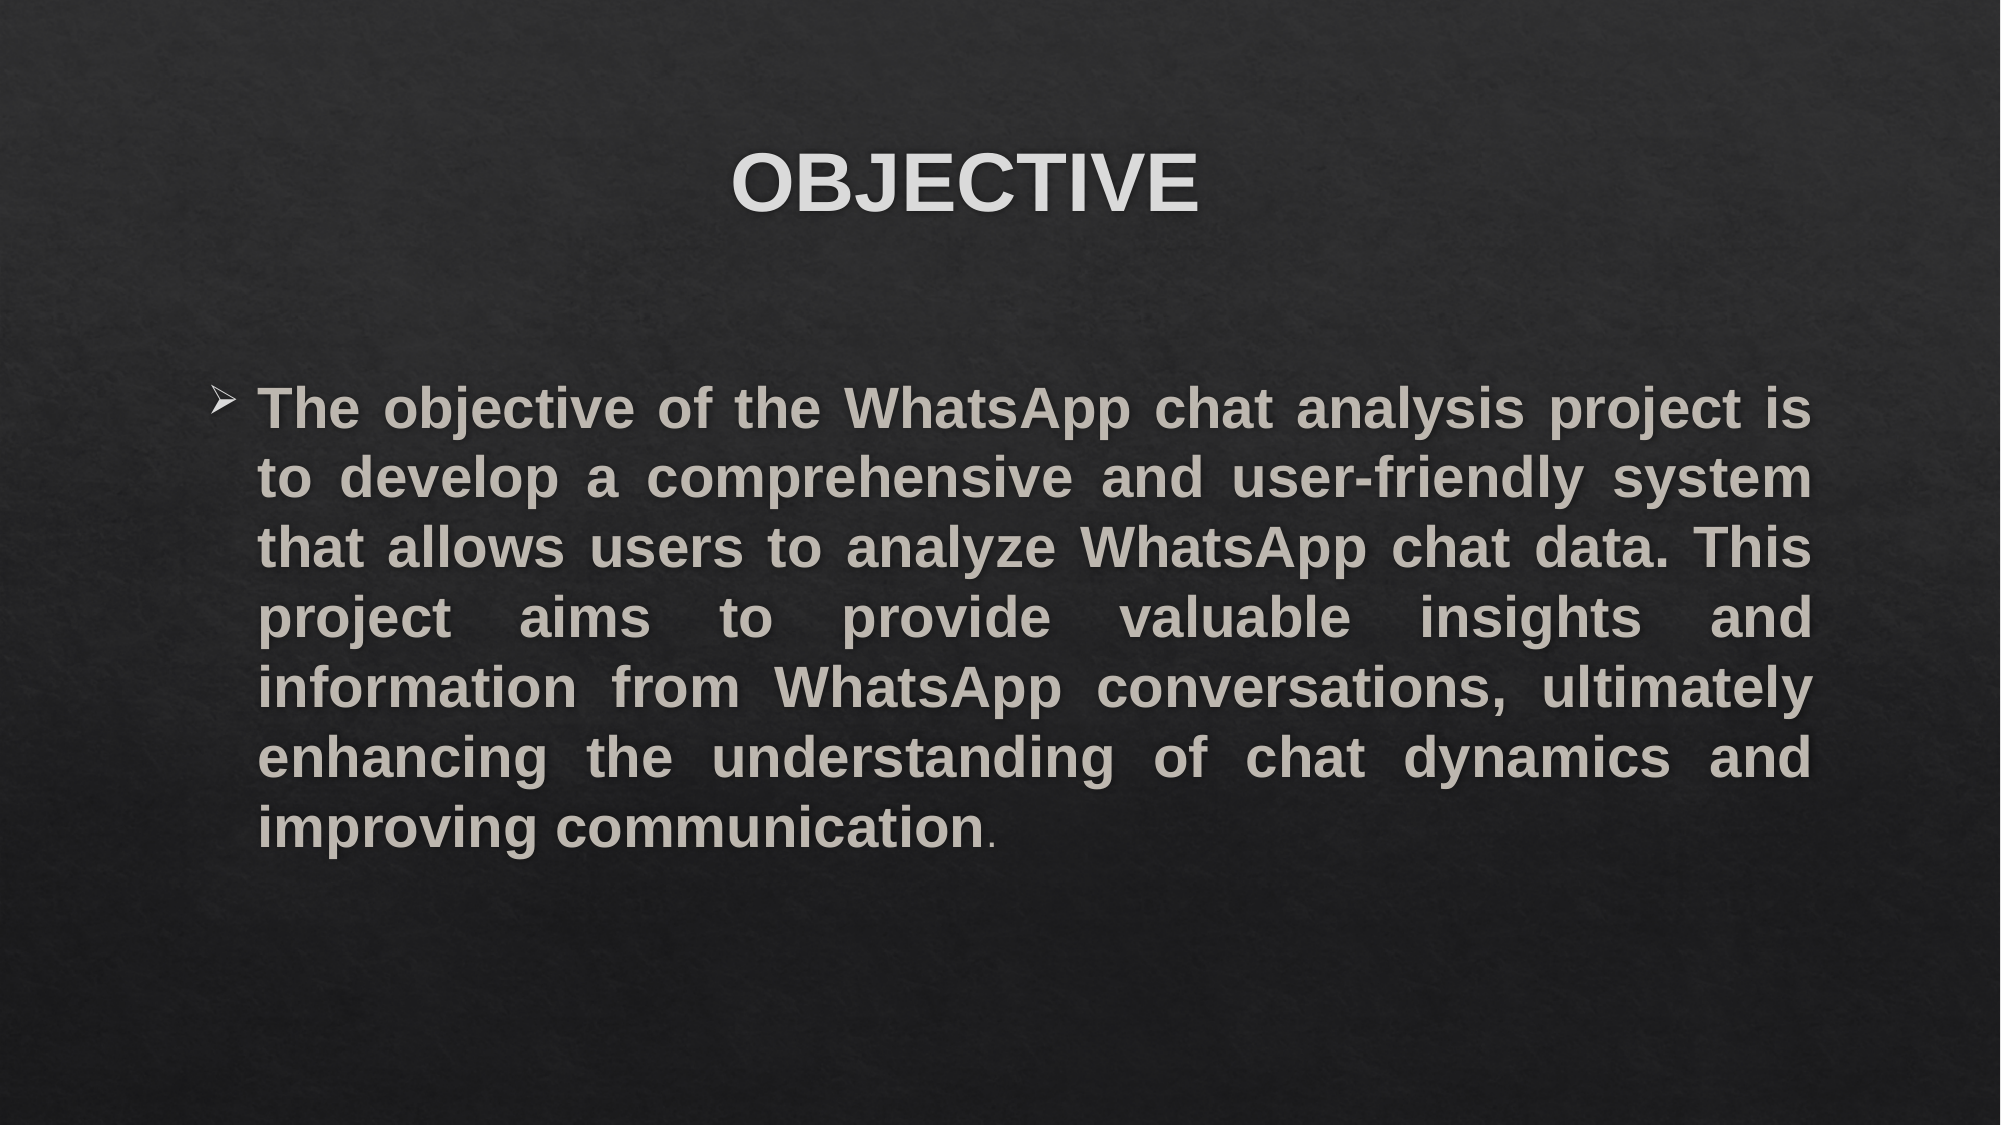

# OBJECTIVE
The objective of the WhatsApp chat analysis project is to develop a comprehensive and user-friendly system that allows users to analyze WhatsApp chat data. This project aims to provide valuable insights and information from WhatsApp conversations, ultimately enhancing the understanding of chat dynamics and improving communication.